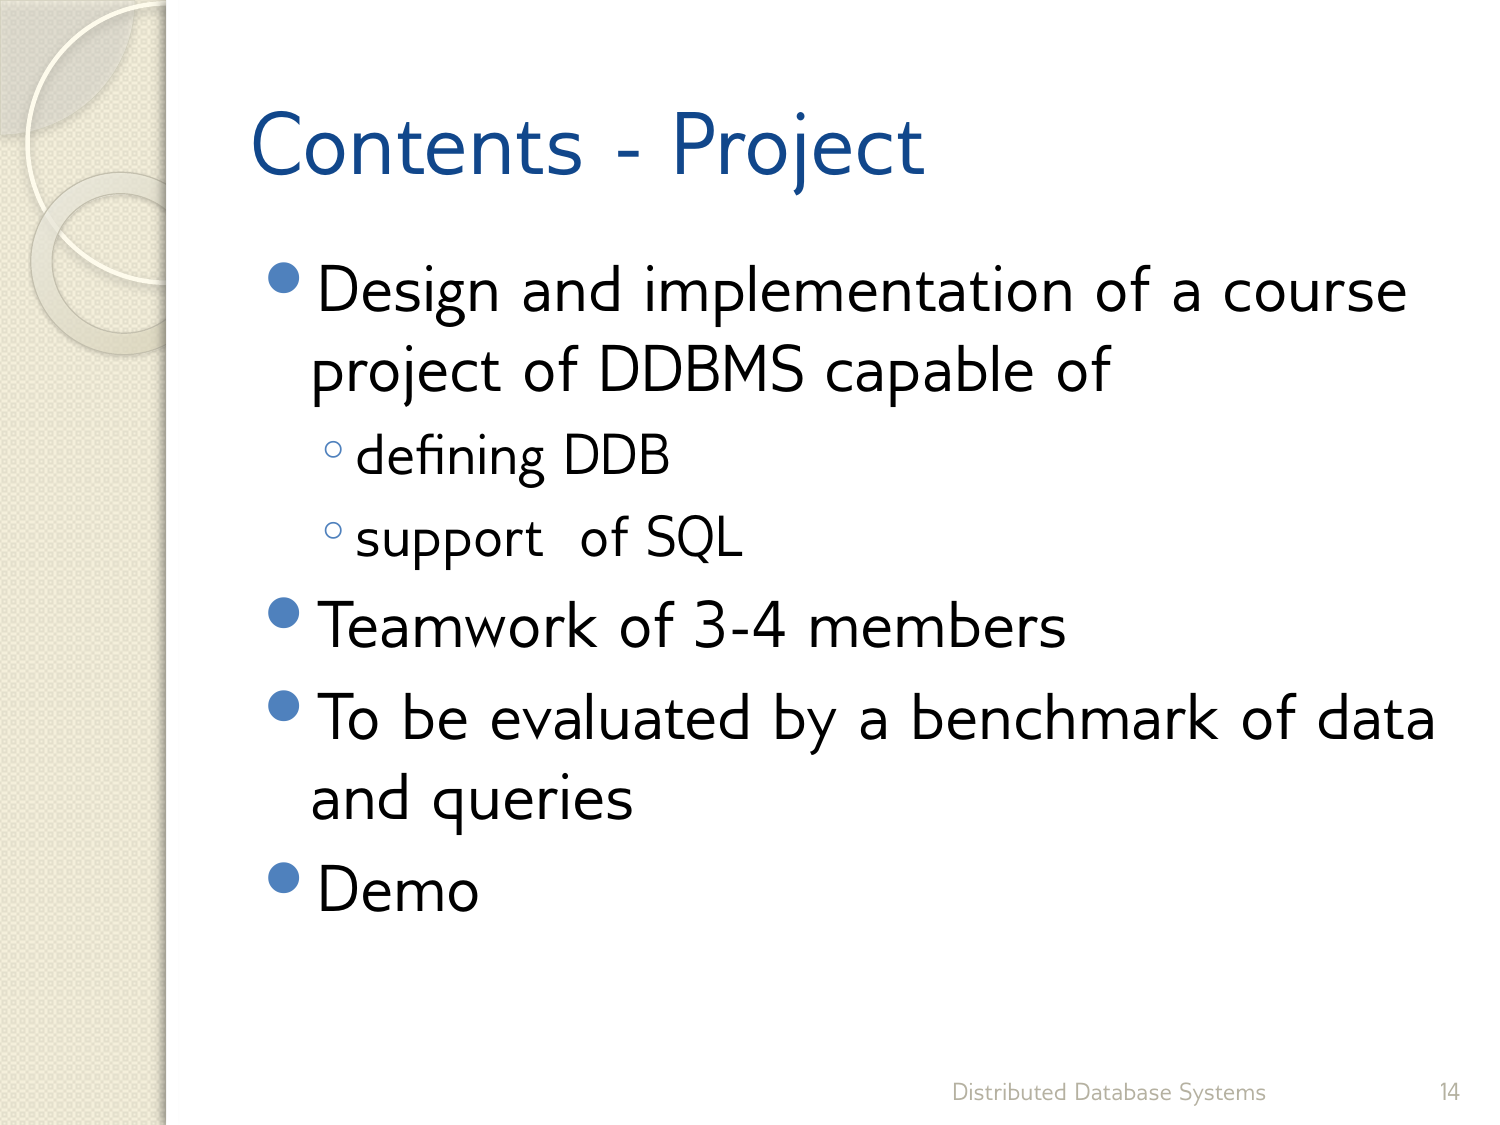

# Contents - Project
Design and implementation of a course project of DDBMS capable of
defining DDB
support  of SQL
Teamwork of 3-4 members
To be evaluated by a benchmark of data and queries
Demo
Distributed Database Systems
14